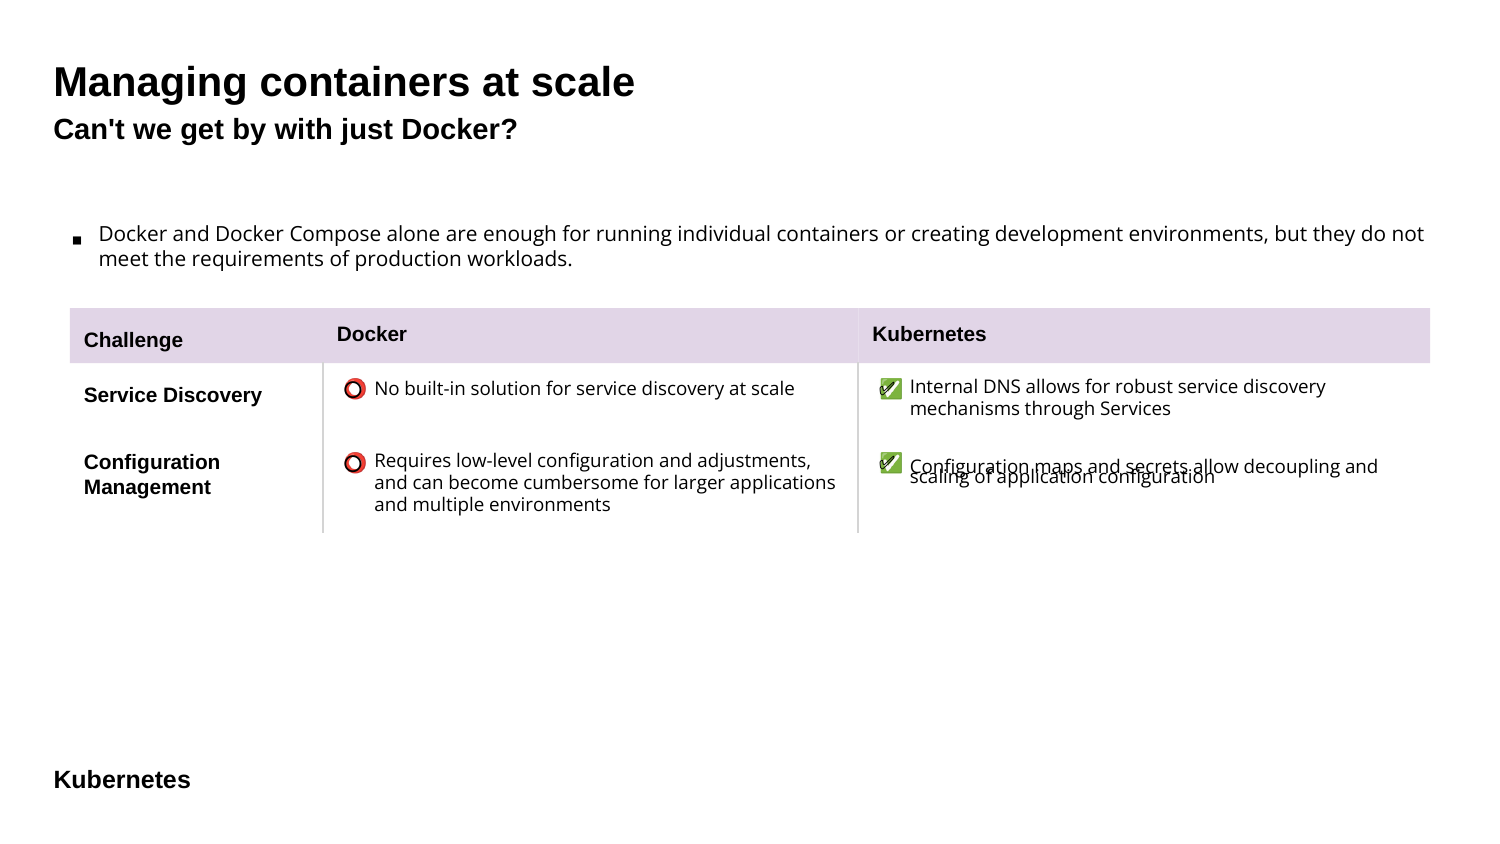

Managing containers at scale
Can't we get by with just Docker?

Docker and Docker Compose alone are enough for running individual containers or creating development environments, but they do not meet the requirements of production workloads.
■

Challenge
Docker
Kubernetes
⭕
✅
Service Discovery
No built-in solution for service discovery at scale
Internal DNS allows for robust service discovery mechanisms through Services

⭕
✅
Conﬁguration maps and secrets allow decoupling and
scaling of application conﬁguration
Conﬁguration Management
Requires low-level conﬁguration and adjustments, and can become cumbersome for larger applications and multiple environments

Kubernetes